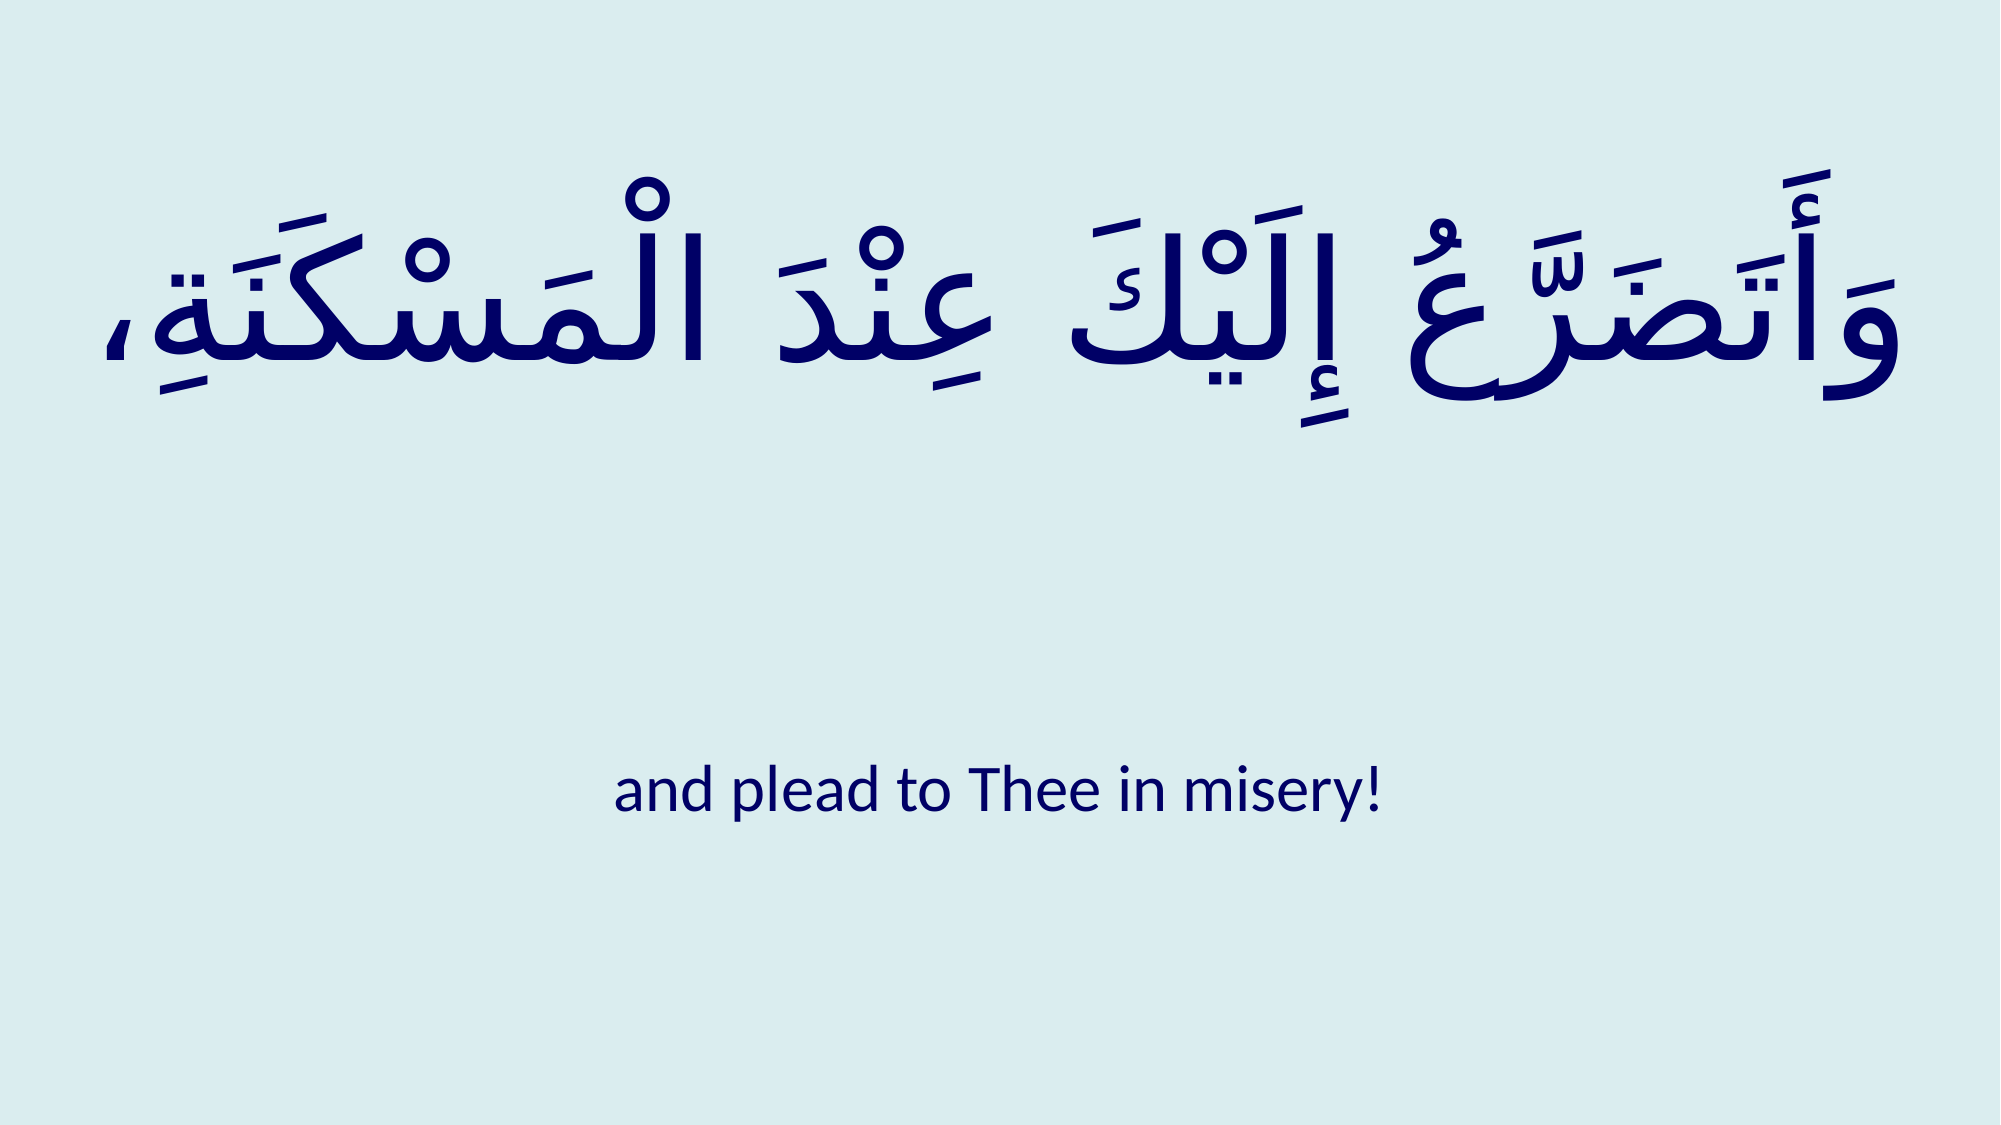

# وَأَتَضَرَّعُ إِلَيْكَ عِنْدَ الْمَسْكَنَةِ،
and plead to Thee in misery!